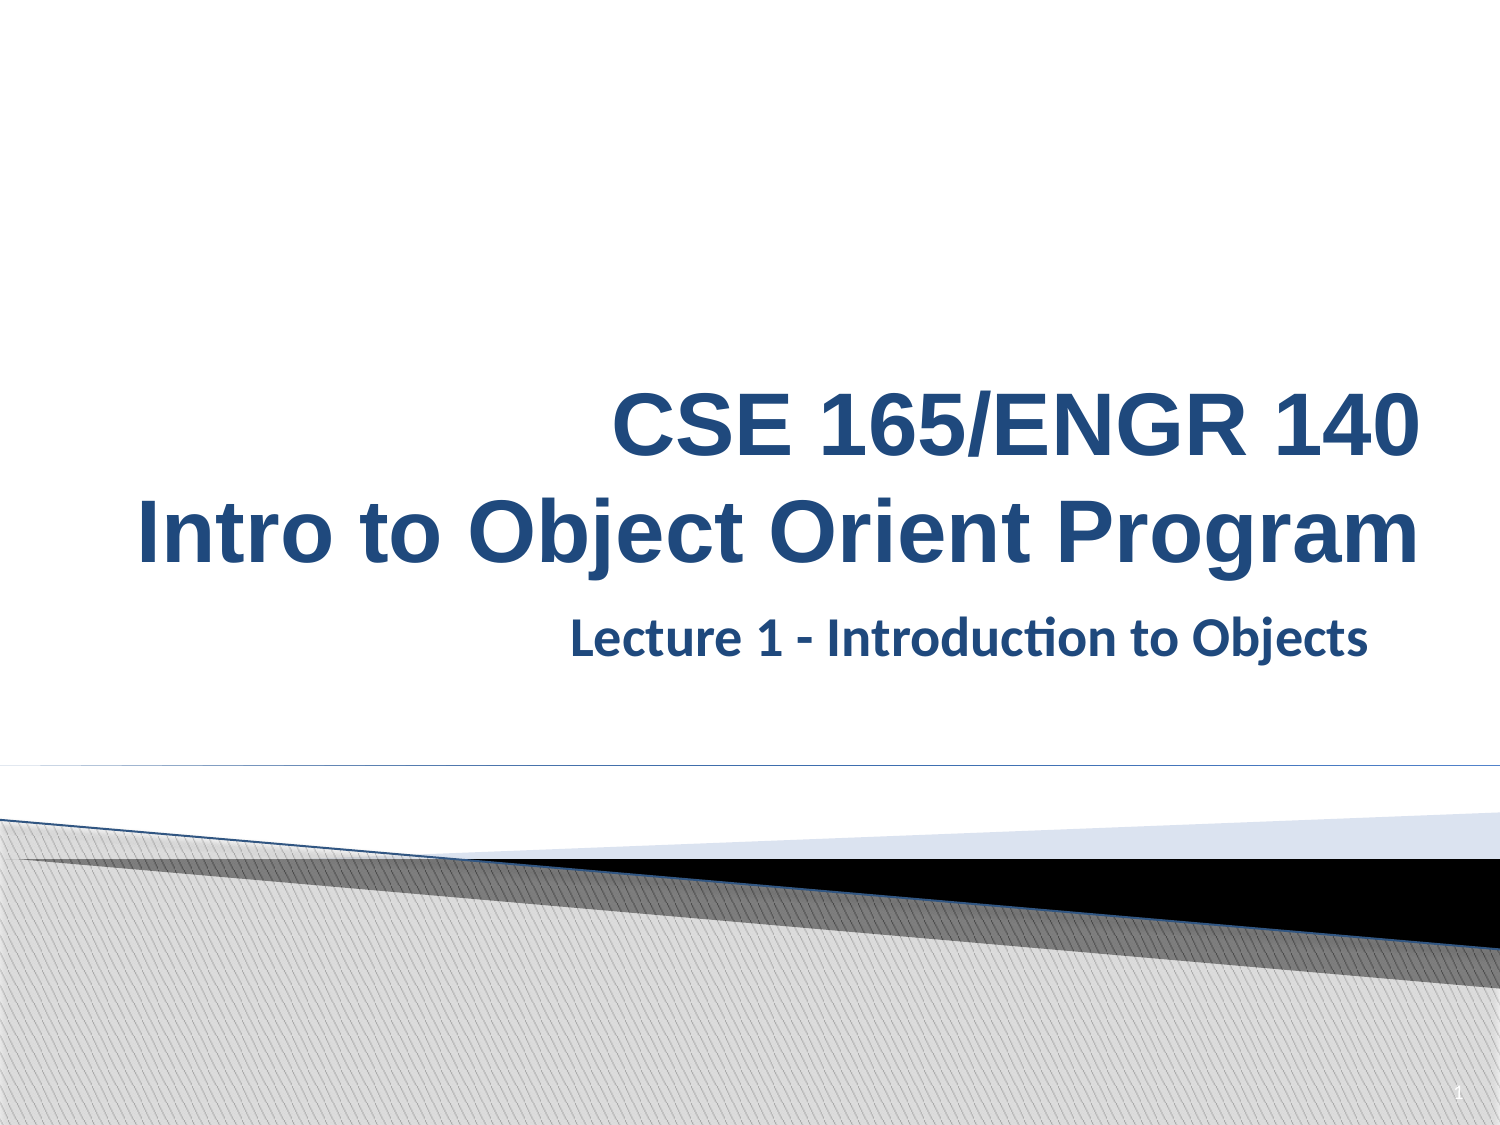

# CSE 165/ENGR 140 Intro to Object Orient Program
Lecture 1 - Introduction to Objects
1